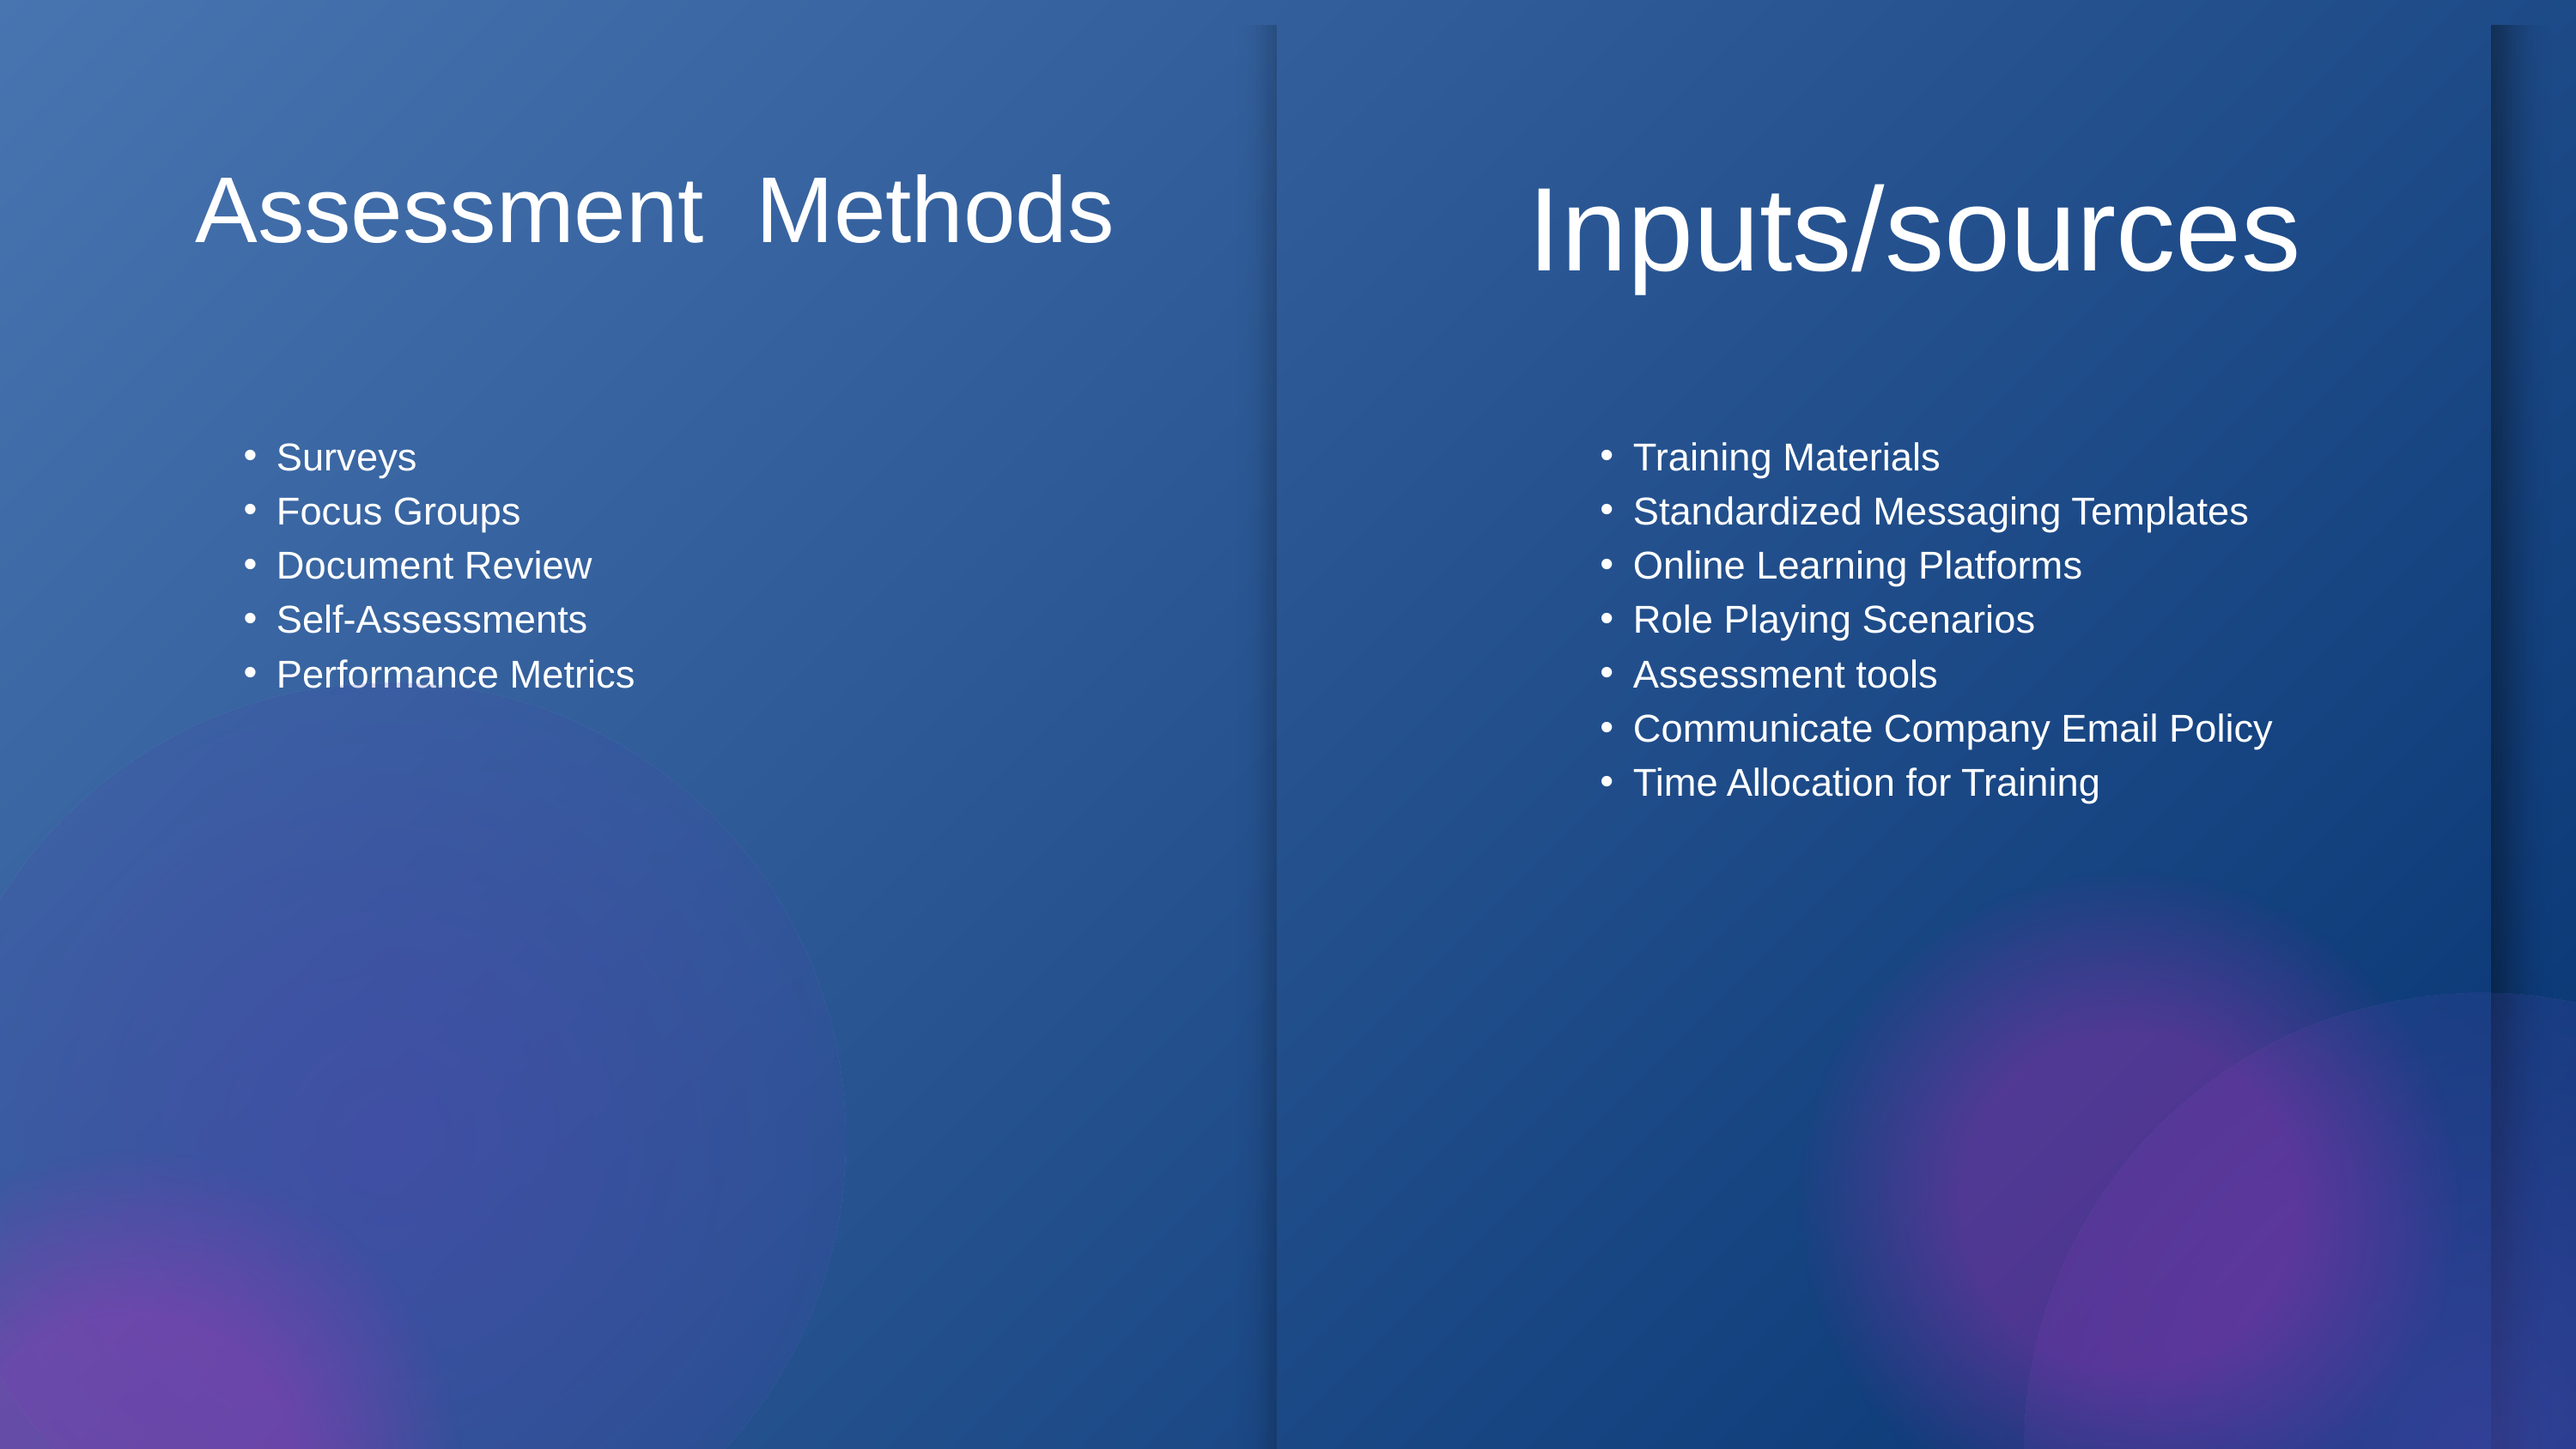

Assessment  Methods
Inputs/sources
Surveys
Focus Groups
Document Review
Self-Assessments
Performance Metrics

Training Materials
Standardized Messaging Templates
Online Learning Platforms
Role Playing Scenarios
Assessment tools
Communicate Company Email Policy
Time Allocation for Training